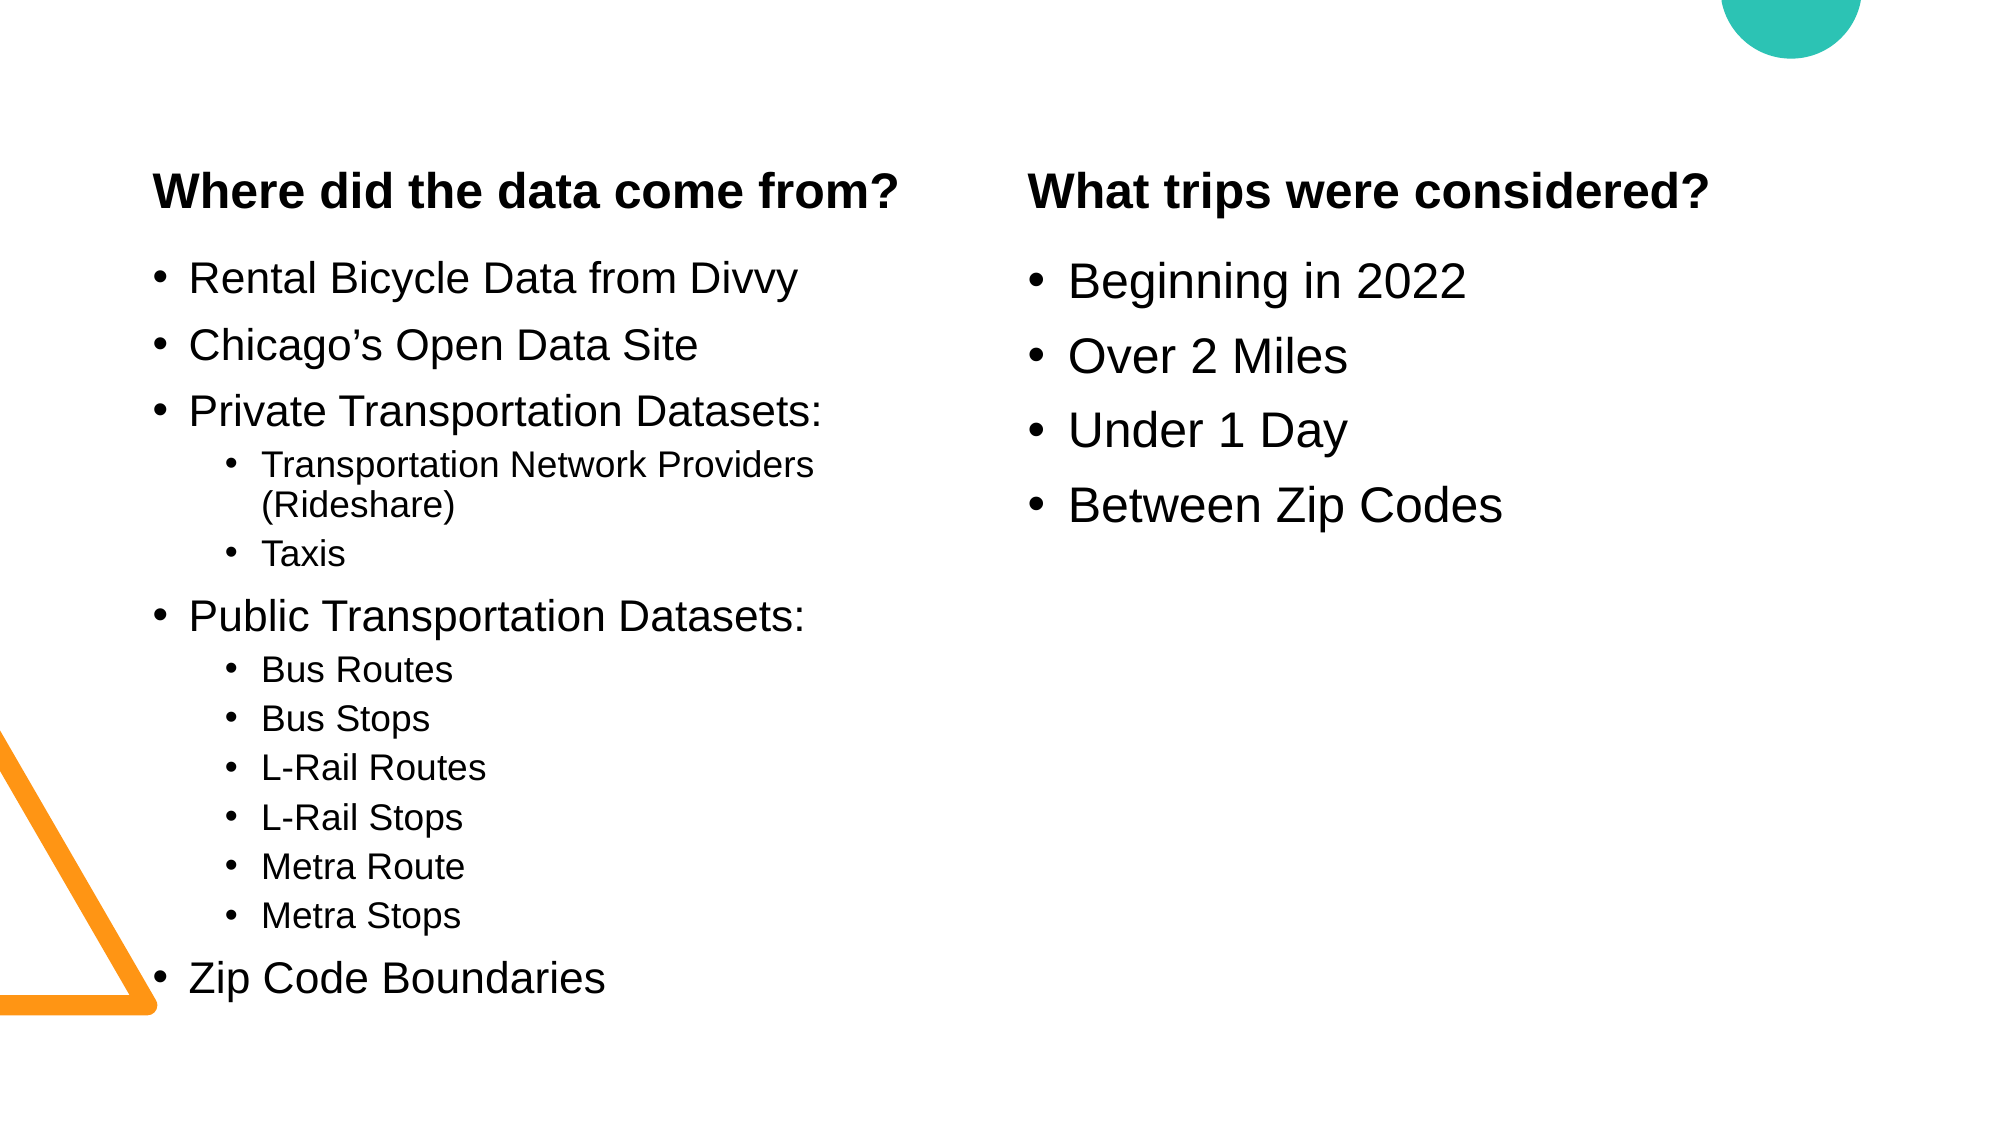

Where did the data come from?
What trips were considered?
Rental Bicycle Data from Divvy
Chicago’s Open Data Site
Private Transportation Datasets:
Transportation Network Providers (Rideshare)
Taxis
Public Transportation Datasets:
Bus Routes
Bus Stops
L-Rail Routes
L-Rail Stops
Metra Route
Metra Stops
Zip Code Boundaries

Beginning in 2022
Over 2 Miles
Under 1 Day
Between Zip Codes